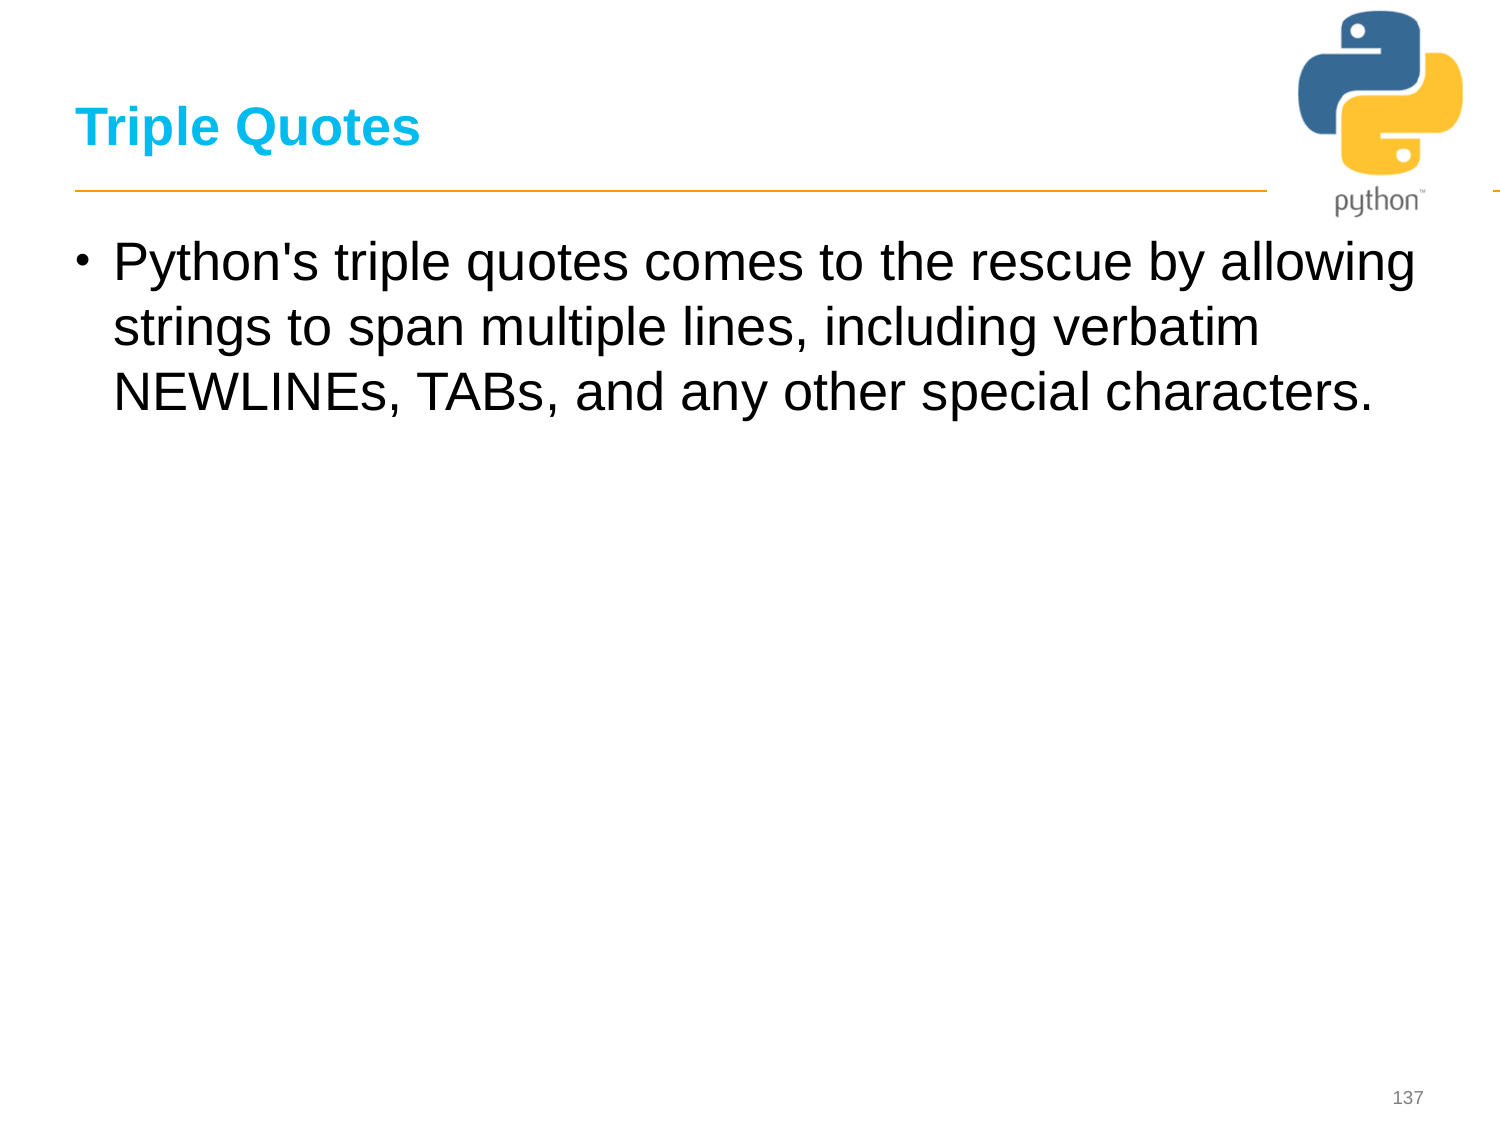

137
# Triple Quotes
Python's triple quotes comes to the rescue by allowing strings to span multiple lines, including verbatim NEWLINEs, TABs, and any other special characters.